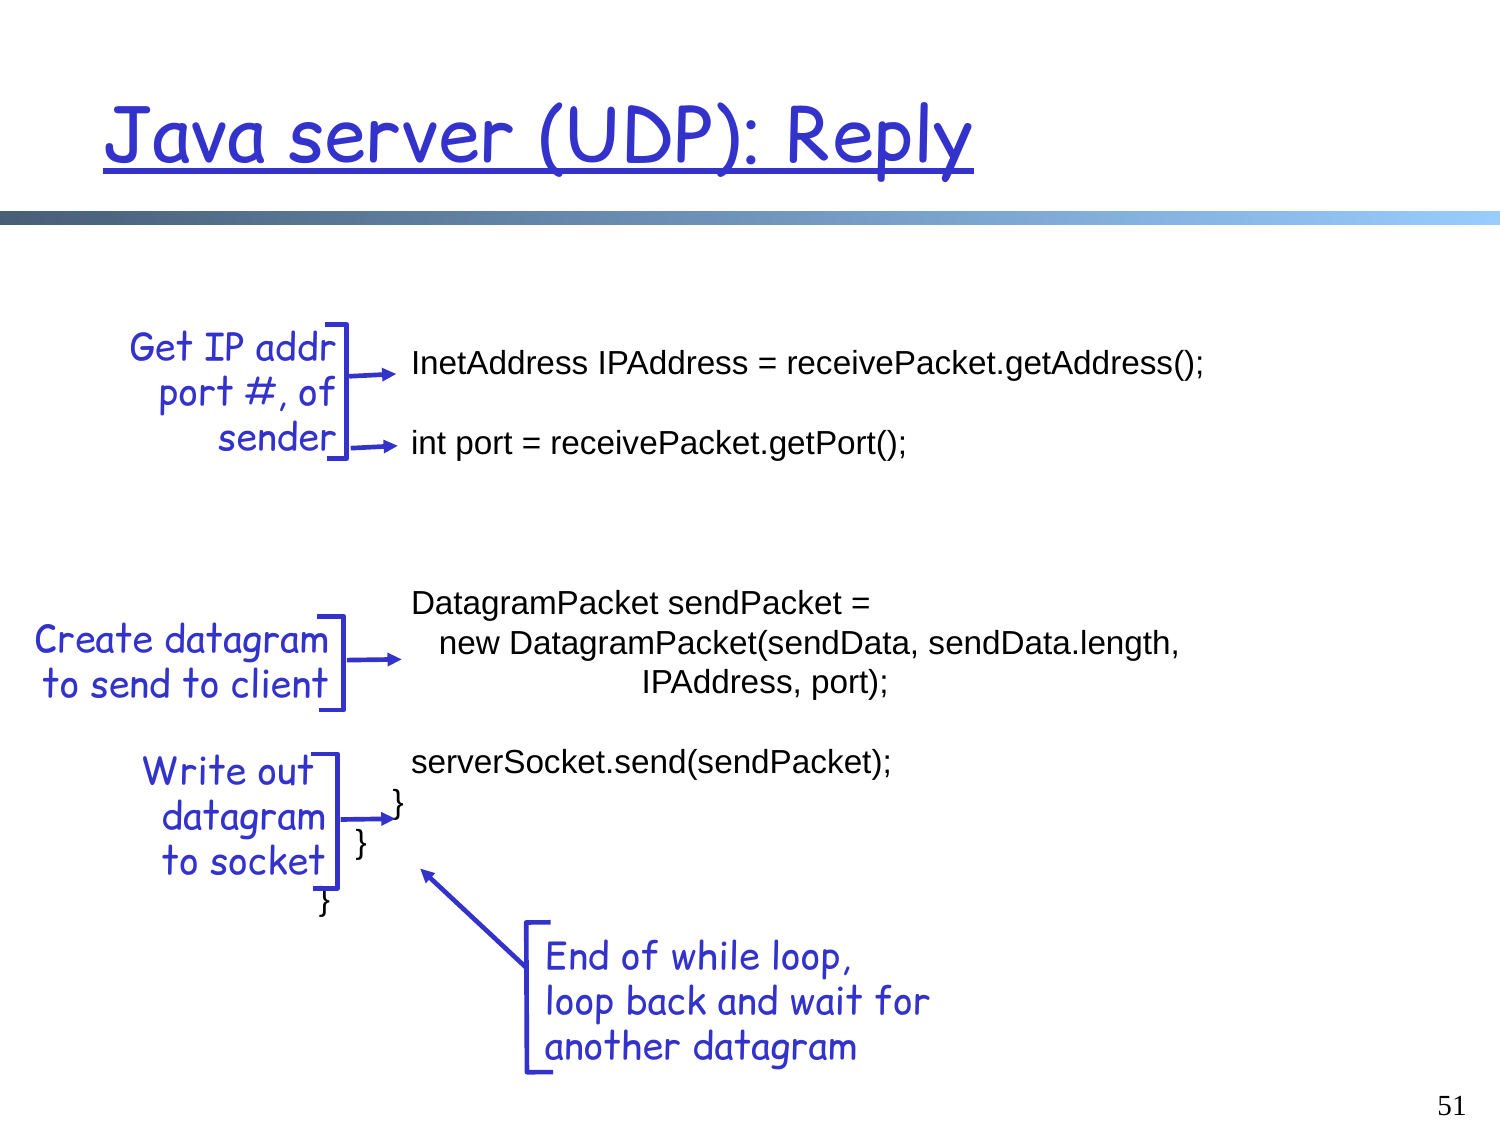

# Java server (UDP): Reply

          InetAddress IPAddress = receivePacket.getAddress();

          int port = receivePacket.getPort();

          DatagramPacket sendPacket =
             new DatagramPacket(sendData, sendData.length,
                                   IPAddress, port);

          serverSocket.send(sendPacket);
        }
    }
}
Get IP addr
port #, of
sender

Create datagram
to send to client

Write out
datagram
to socket

End of while loop,
loop back and wait for
another datagram
51